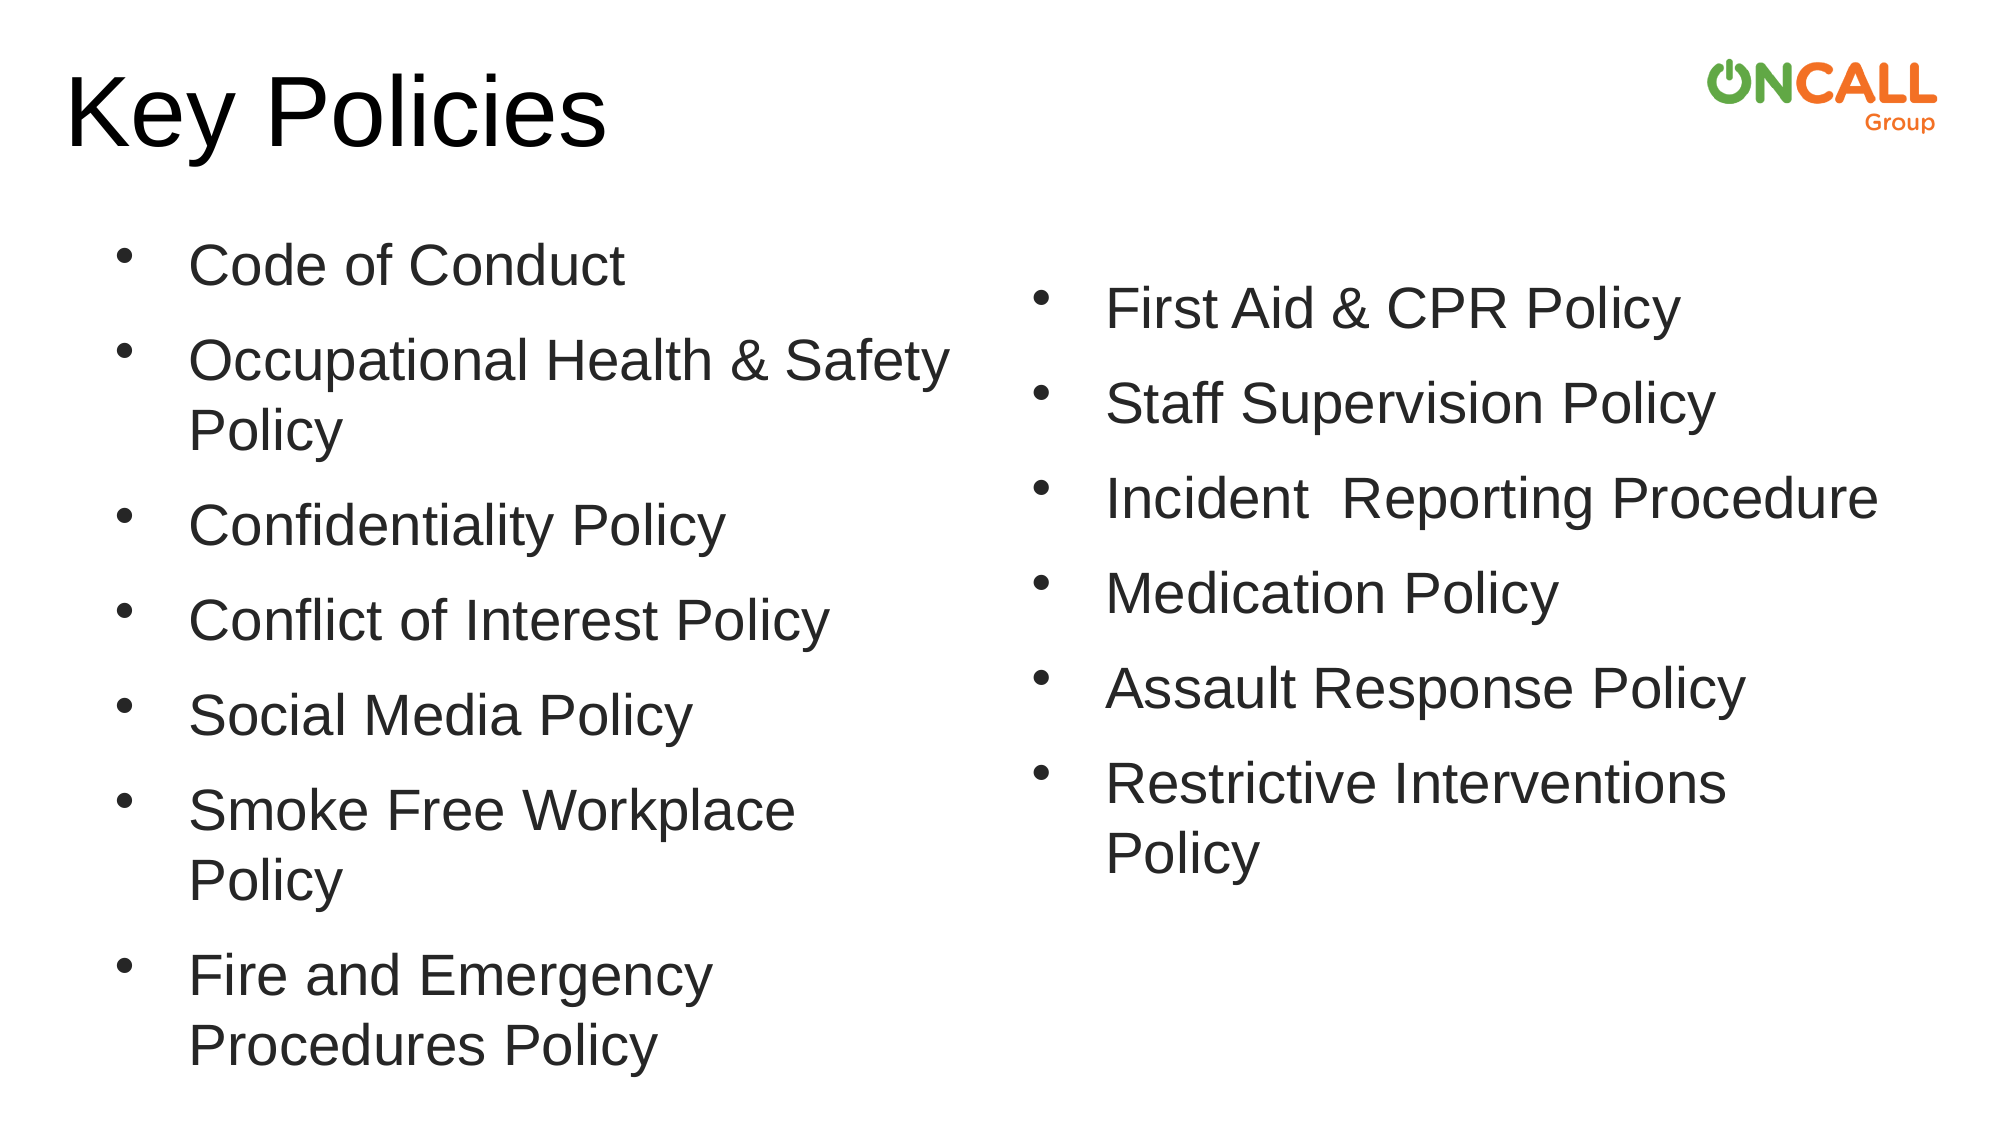

# Key Policies
Code of Conduct
Occupational Health & Safety Policy
Confidentiality Policy
Conflict of Interest Policy
Social Media Policy
Smoke Free Workplace Policy
Fire and Emergency Procedures Policy

First Aid & CPR Policy
Staff Supervision Policy
Incident  Reporting Procedure
Medication Policy
Assault Response Policy
Restrictive Interventions Policy